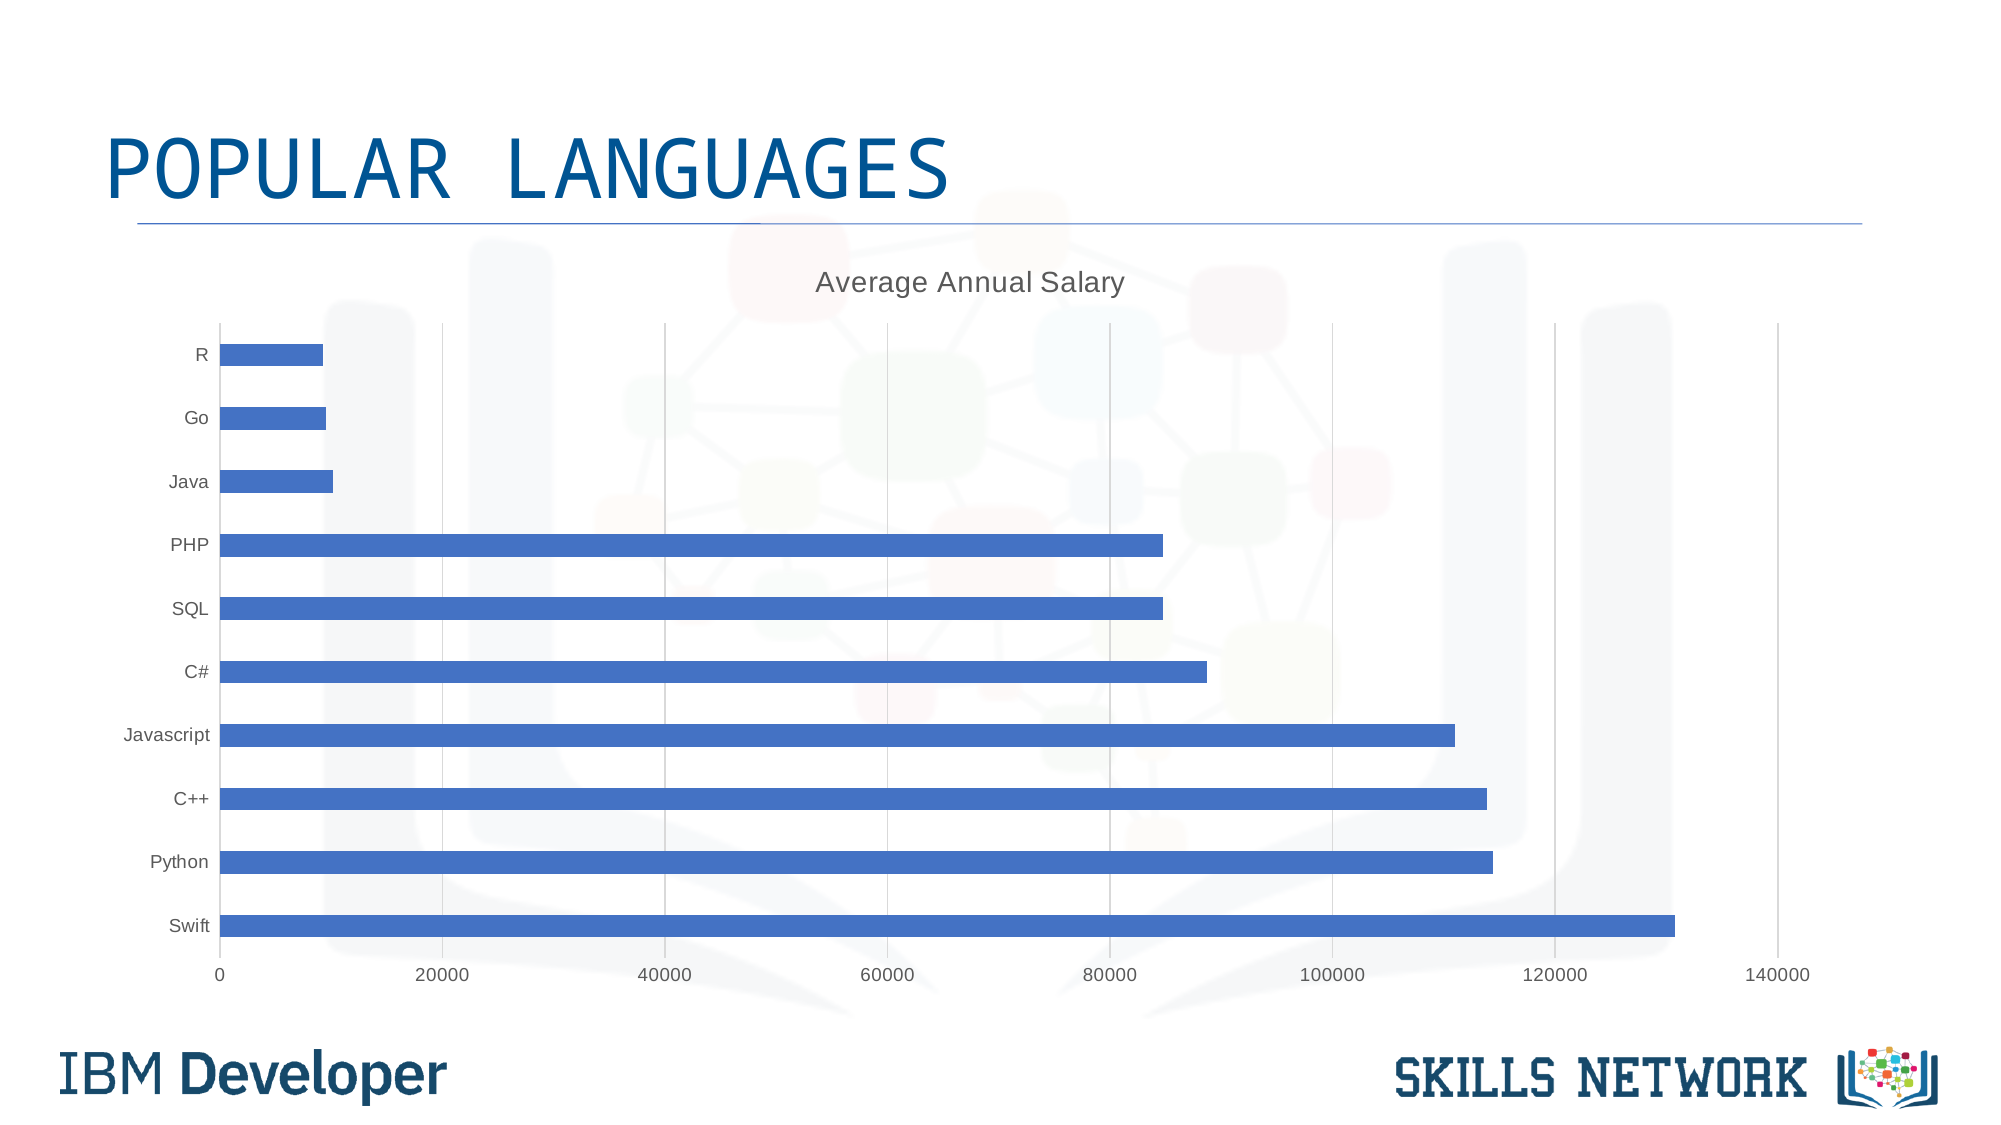

# POPULAR LANGUAGES

### Chart:

| Category |  Average Annual Salary |
|---|---|
| Swift  | 130801.0 |
| Python  | 114383.0 |
| C++  | 113865.0 |
| Javascript  | 110981.0 |
| C#  | 88726.0 |
| SQL  | 84793.0 |
| PHP  | 84727.0 |
| Java  | 10113.0 |
| Go  | 9482.0 |
| R  | 9237.0 |